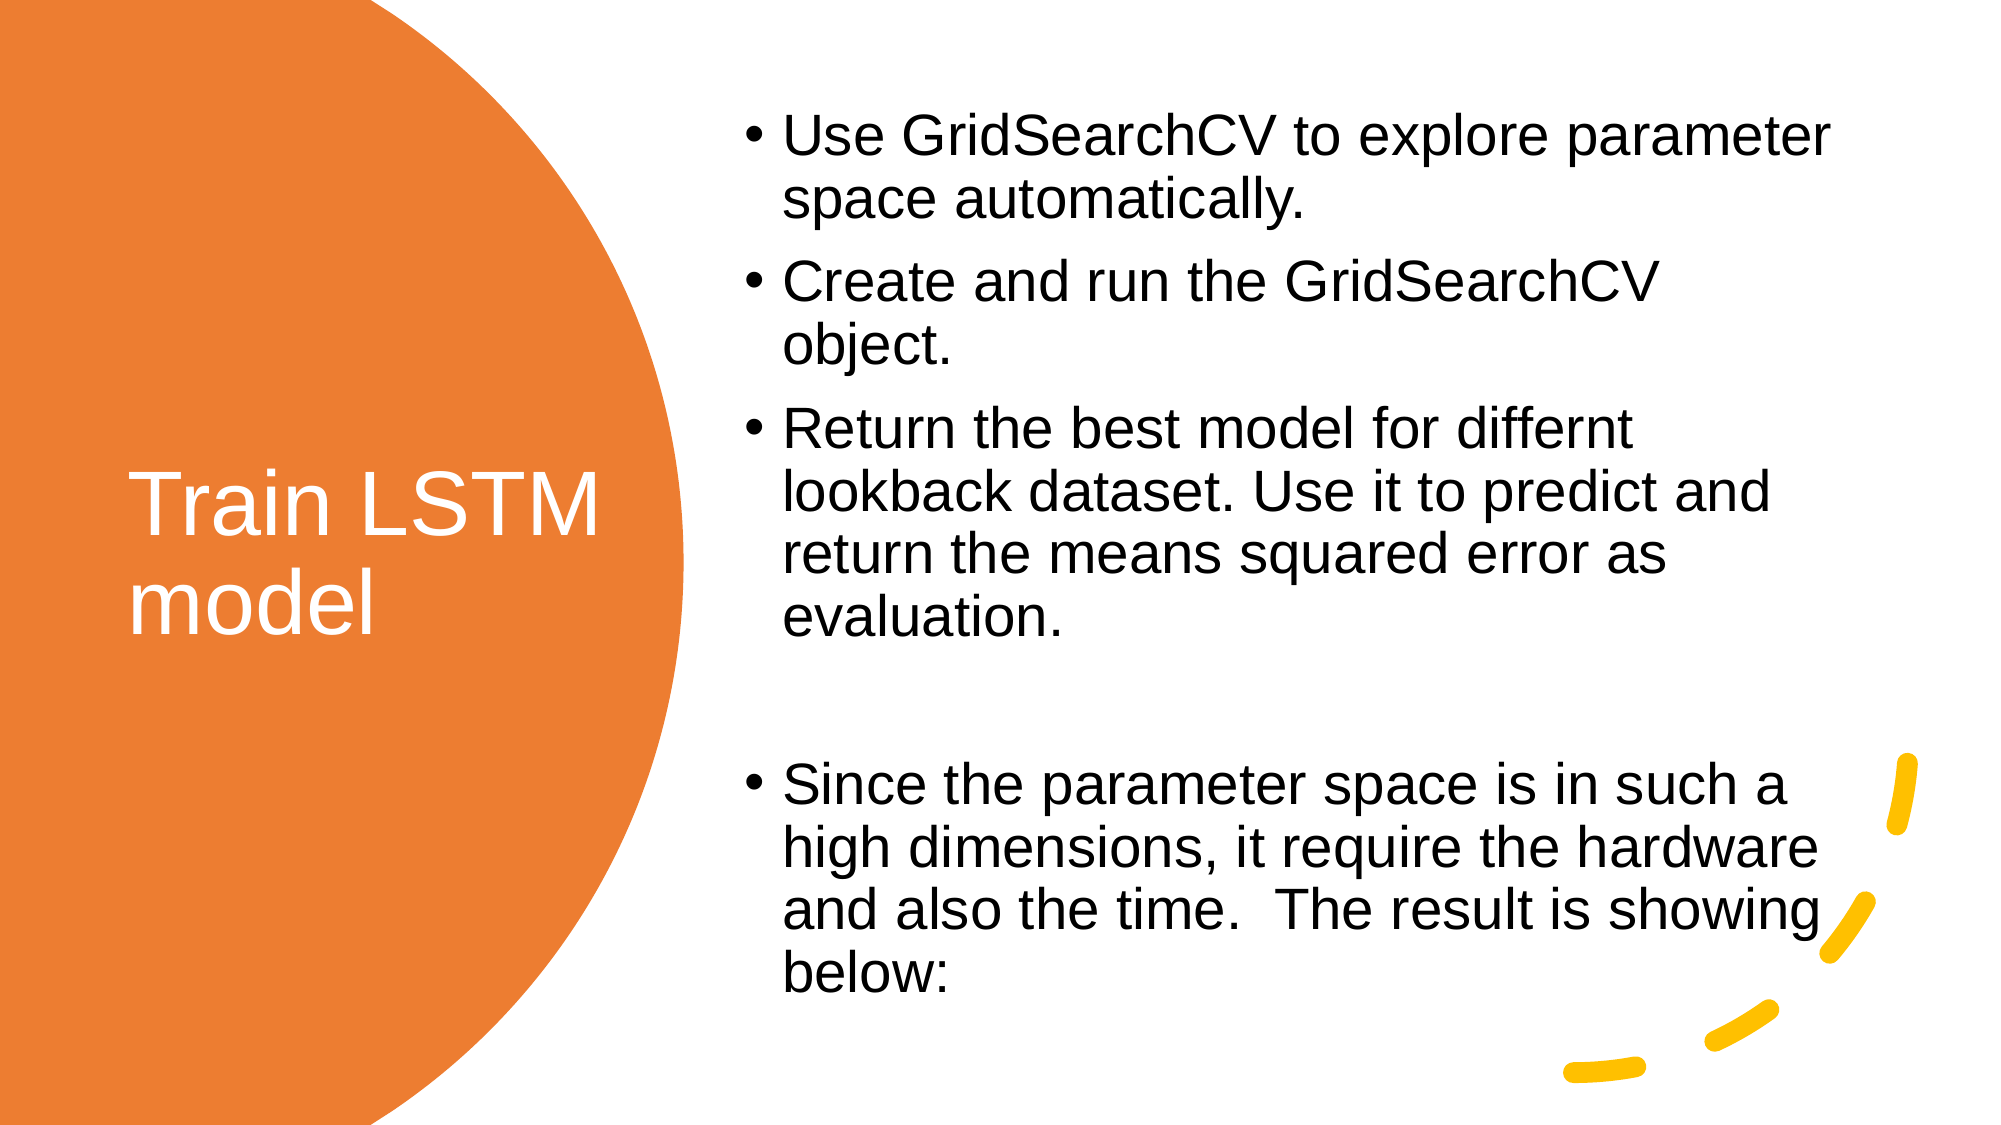

Use GridSearchCV to explore parameter space automatically.
Create and run the GridSearchCV object.
Return the best model for differnt lookback dataset. Use it to predict and return the means squared error as evaluation.

Since the parameter space is in such a high dimensions, it require the hardware and also the time.  The result is showing below:
# Train LSTM model